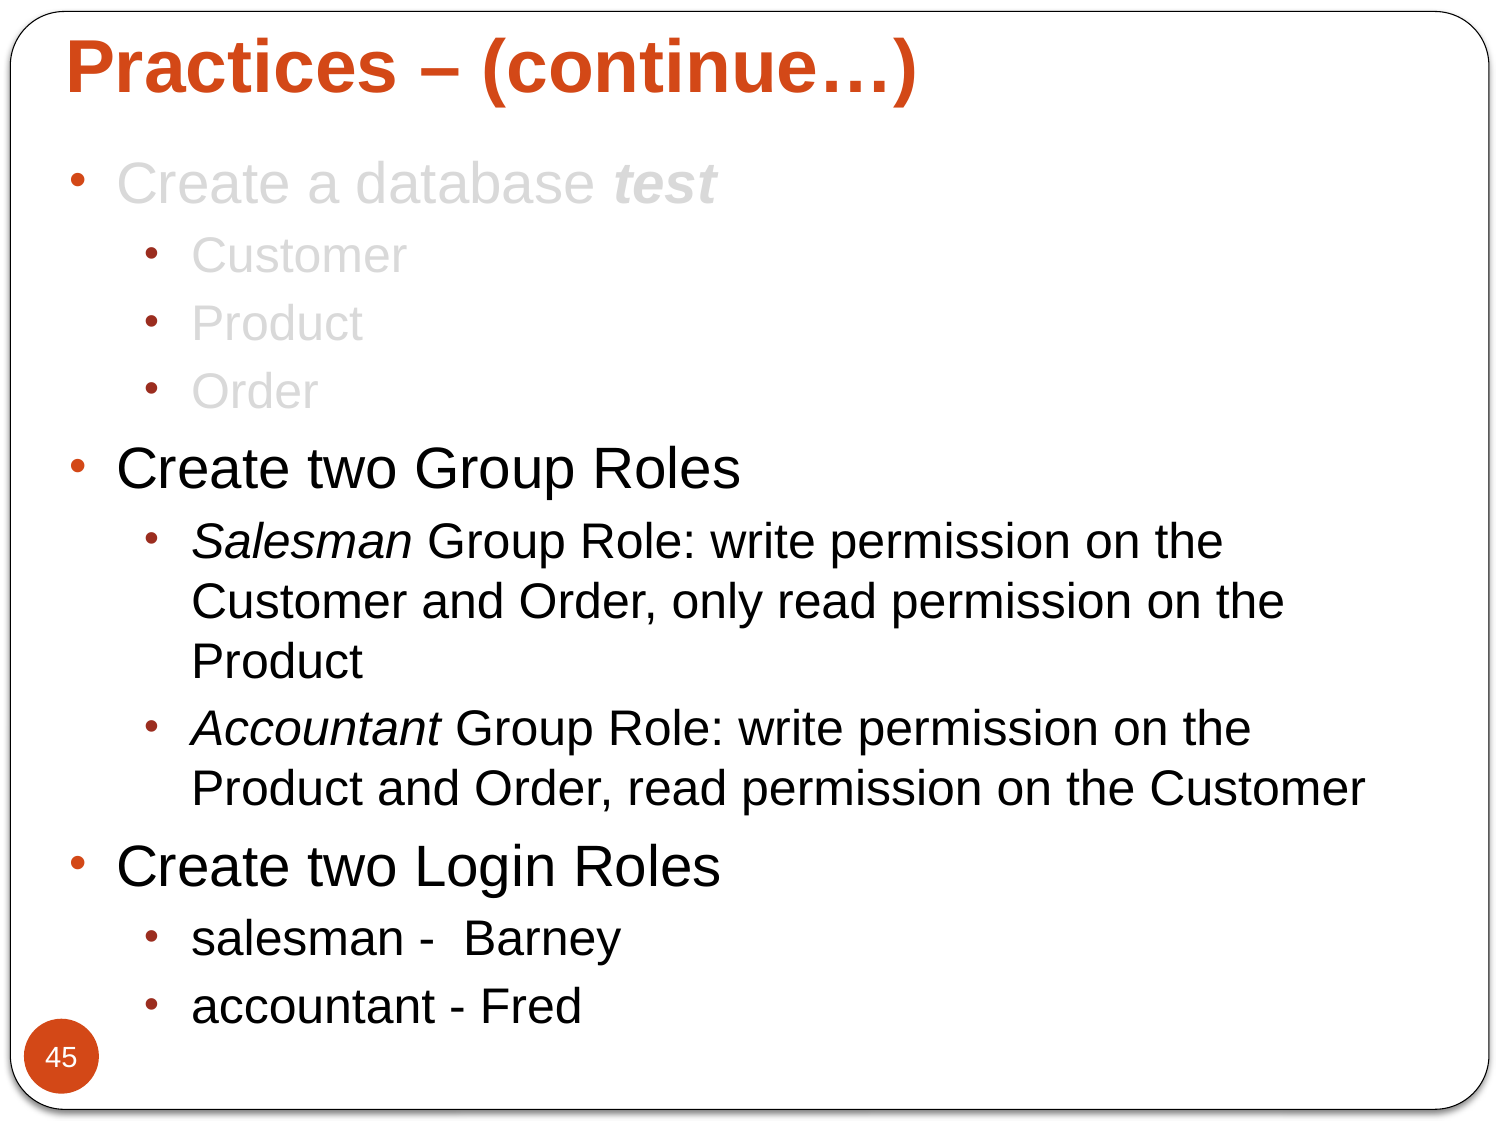

# Practices – (continue…)
Create a database test
Customer
Product
Order
Create two Group Roles
Salesman Group Role: write permission on the Customer and Order, only read permission on the Product
Accountant Group Role: write permission on the Product and Order, read permission on the Customer
Create two Login Roles
salesman -  Barney
accountant - Fred
45